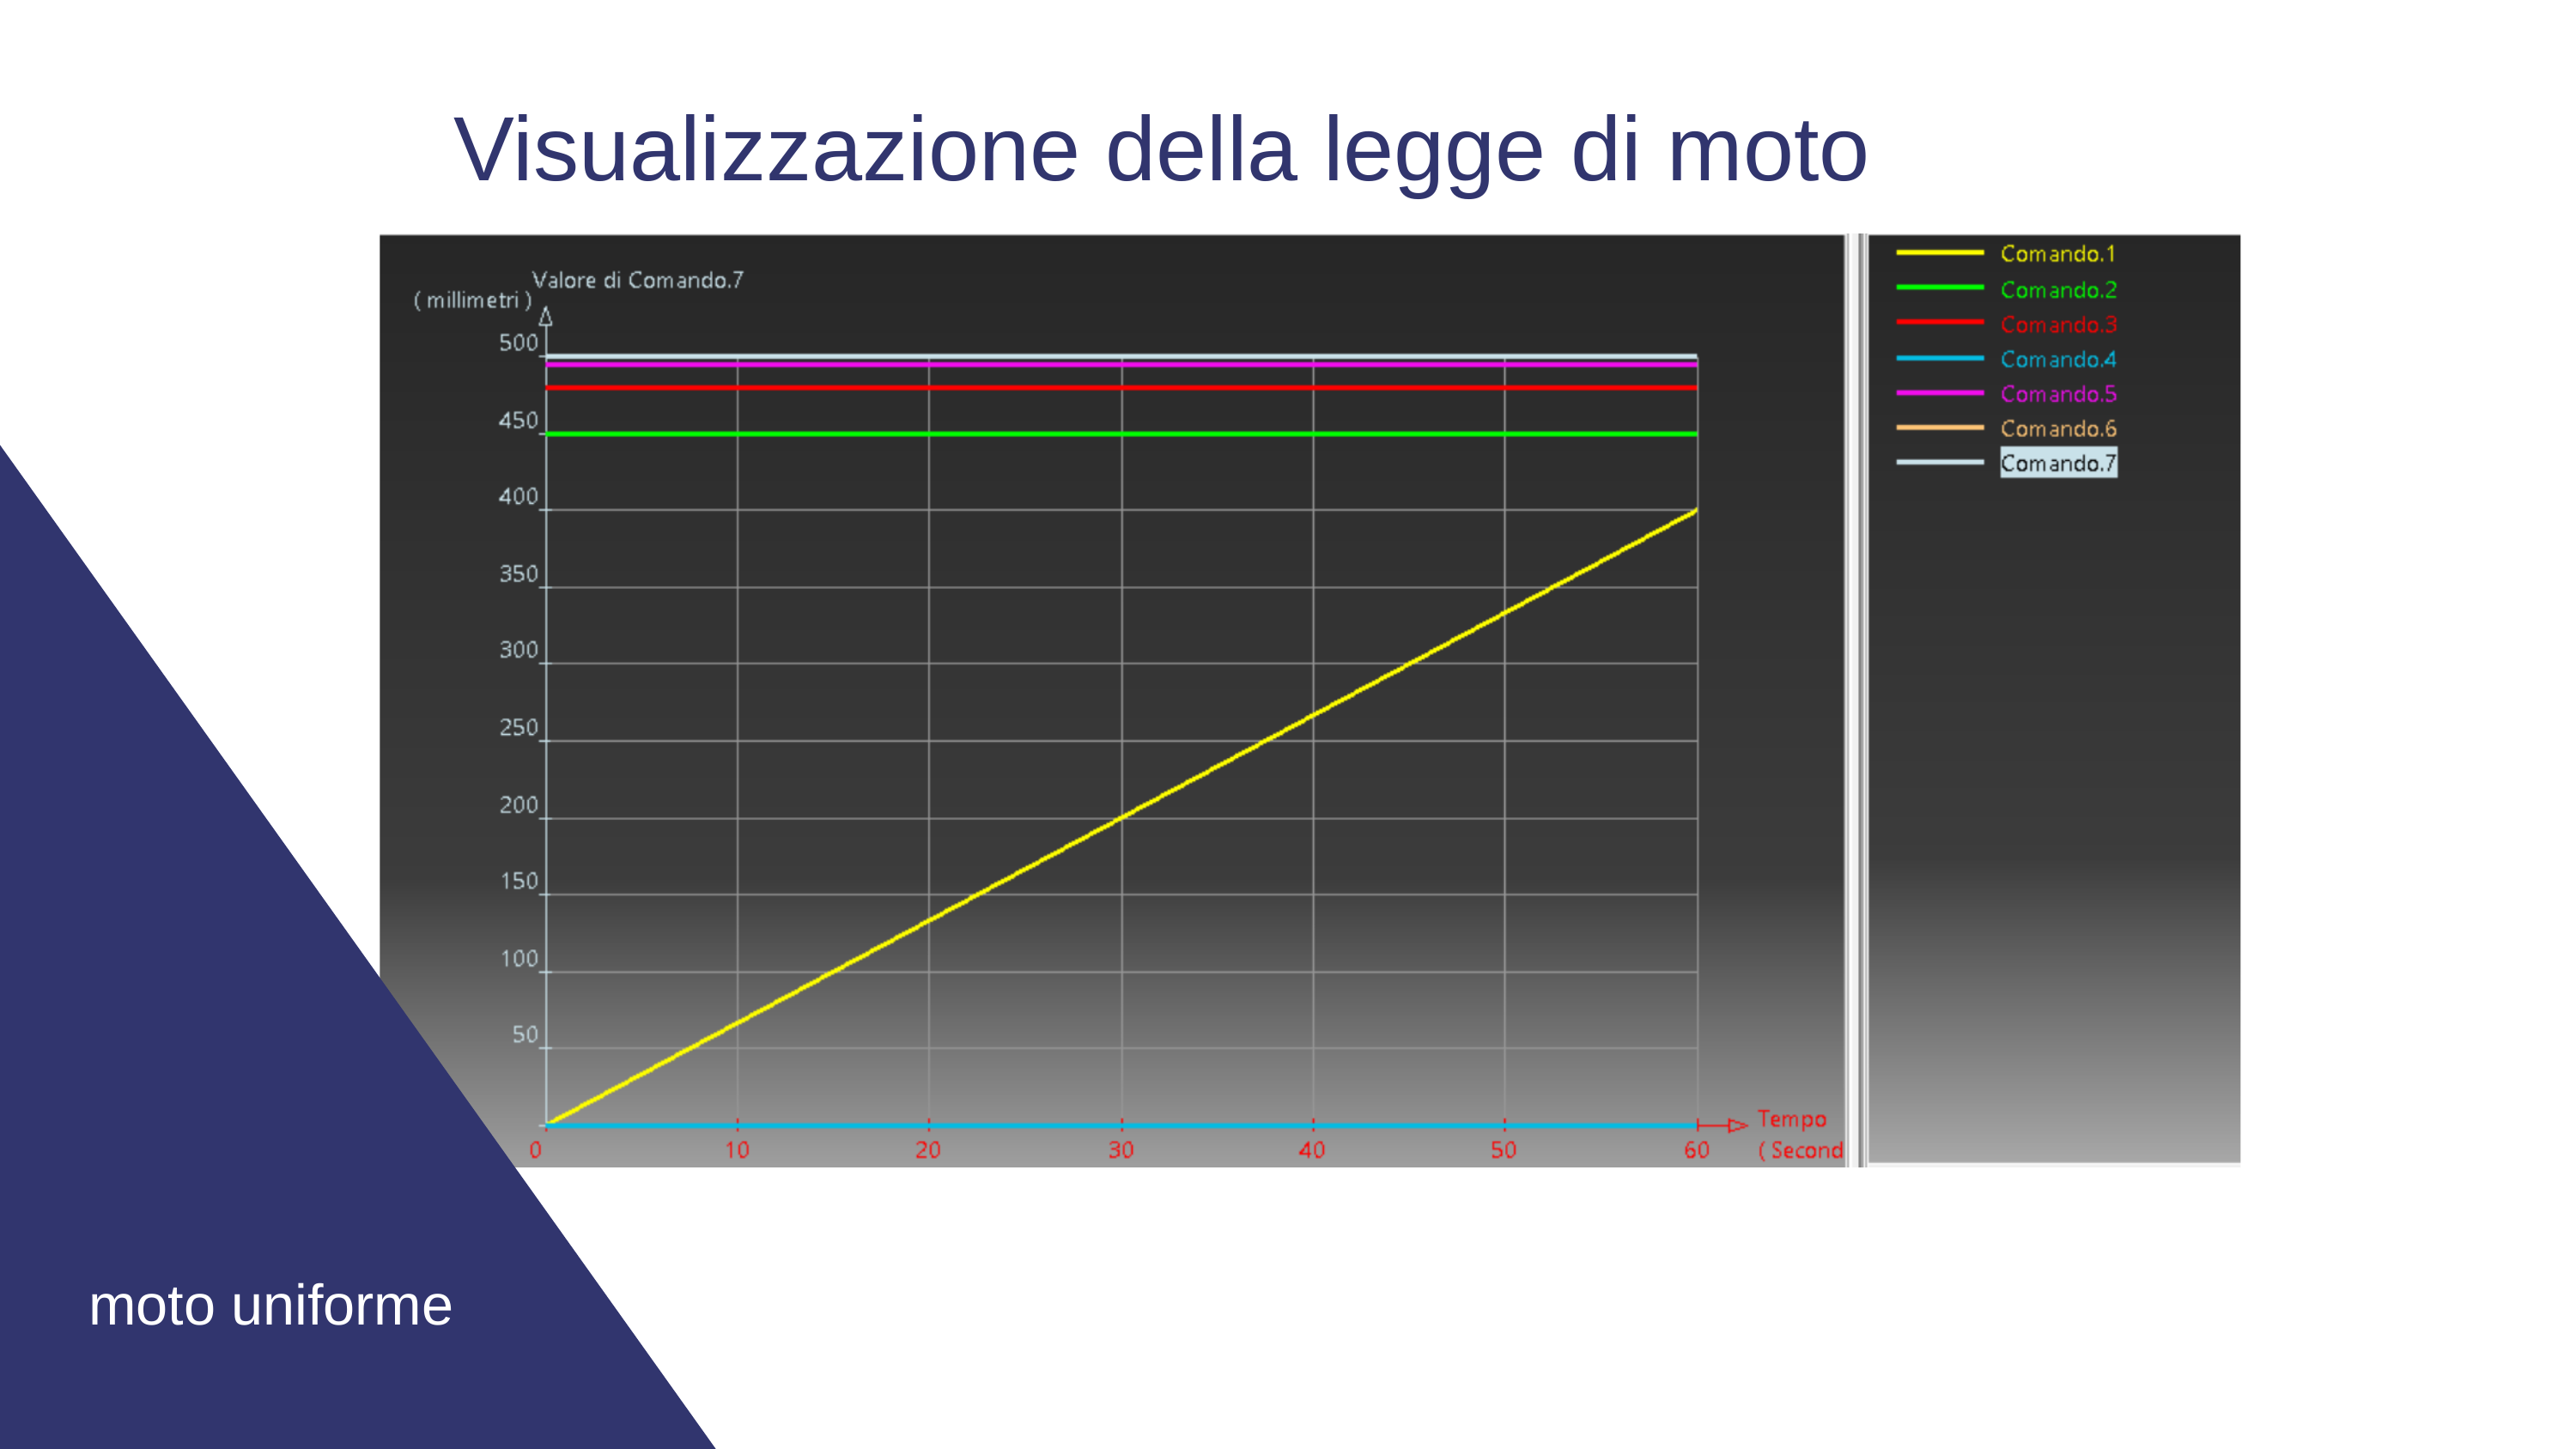

Visualizzazione della legge di moto

moto uniforme